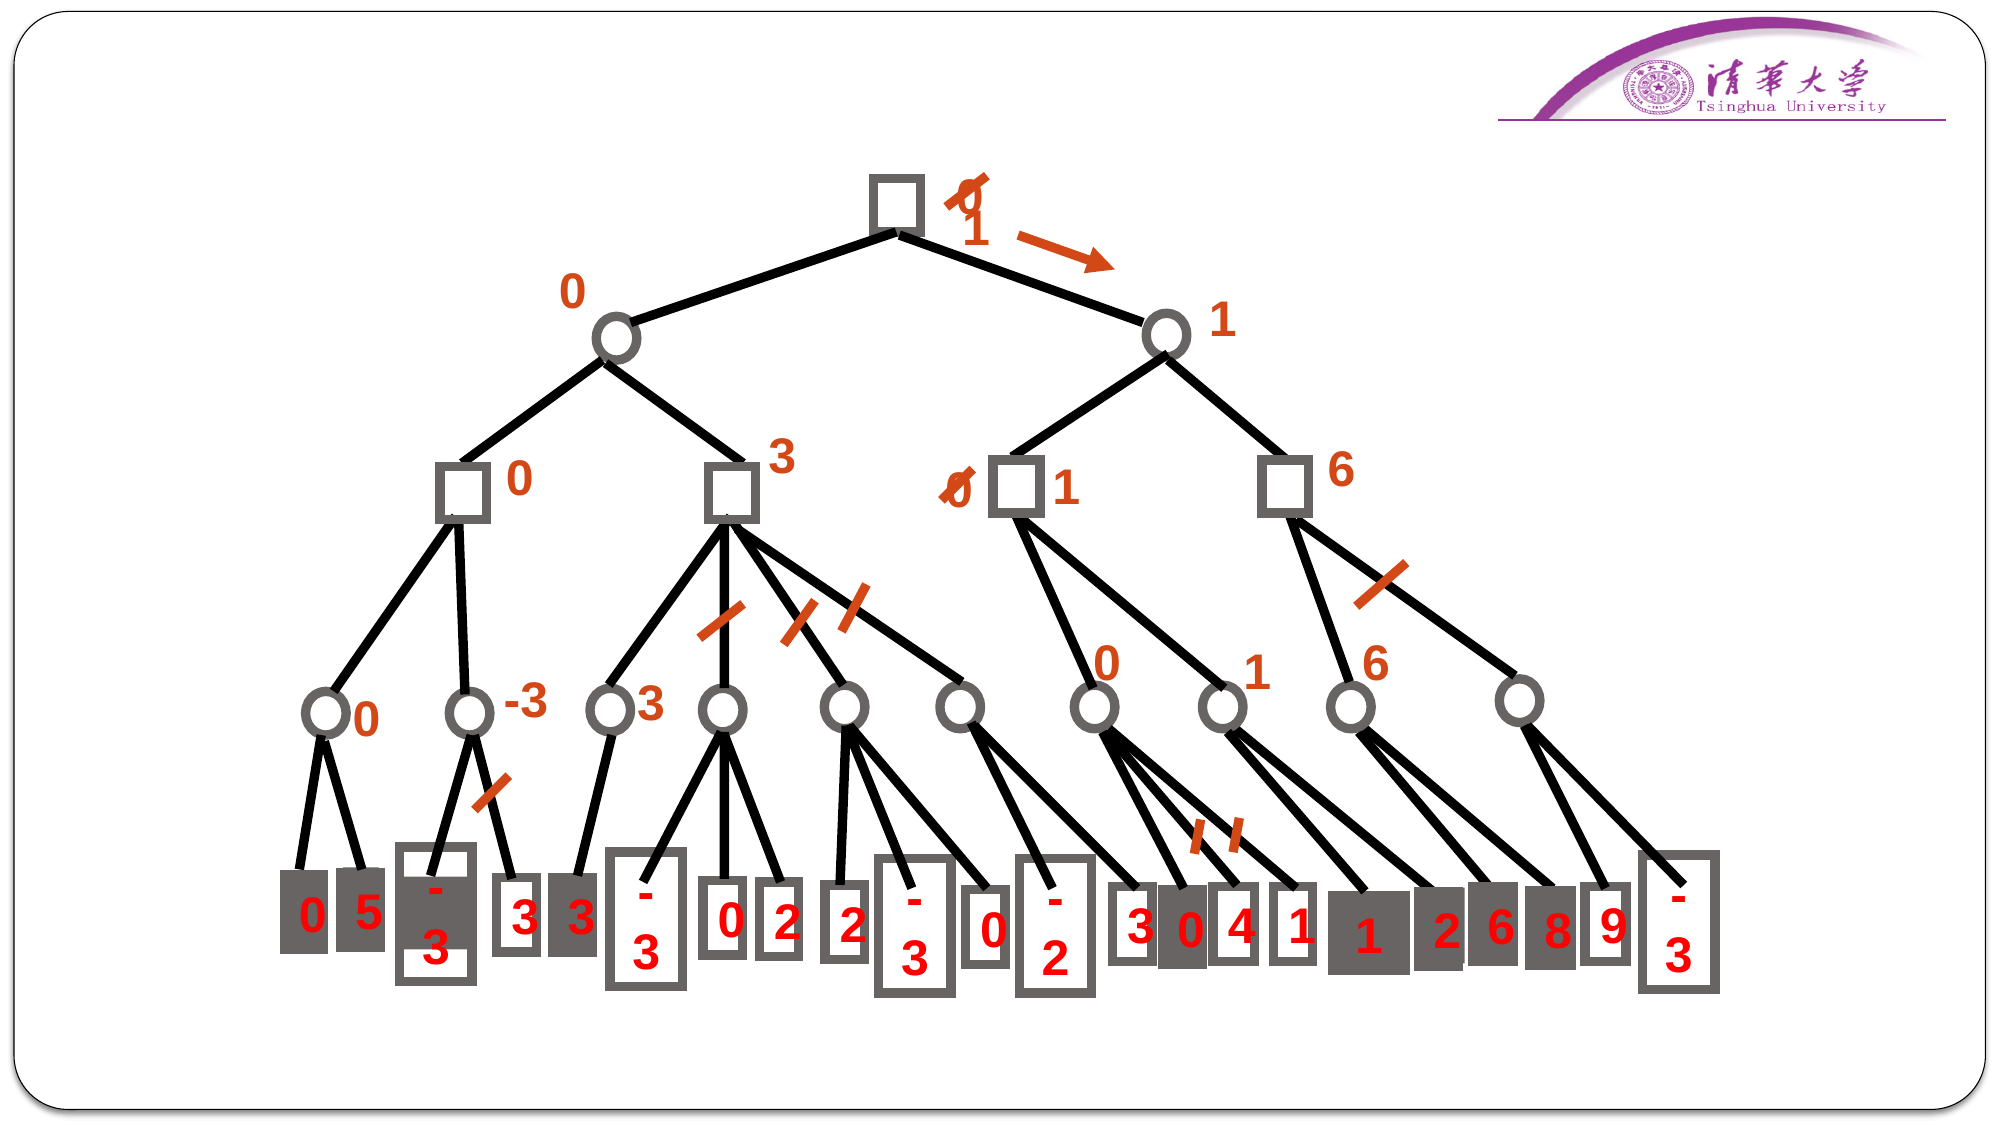

#
0

1

0
1

3
6
0
1
0

6
0
1
-3
3
0

5

0
-3

3
3

0
-3
2

2
-3
3
4
1
9
6

-3
-2
0
0
8
2
1